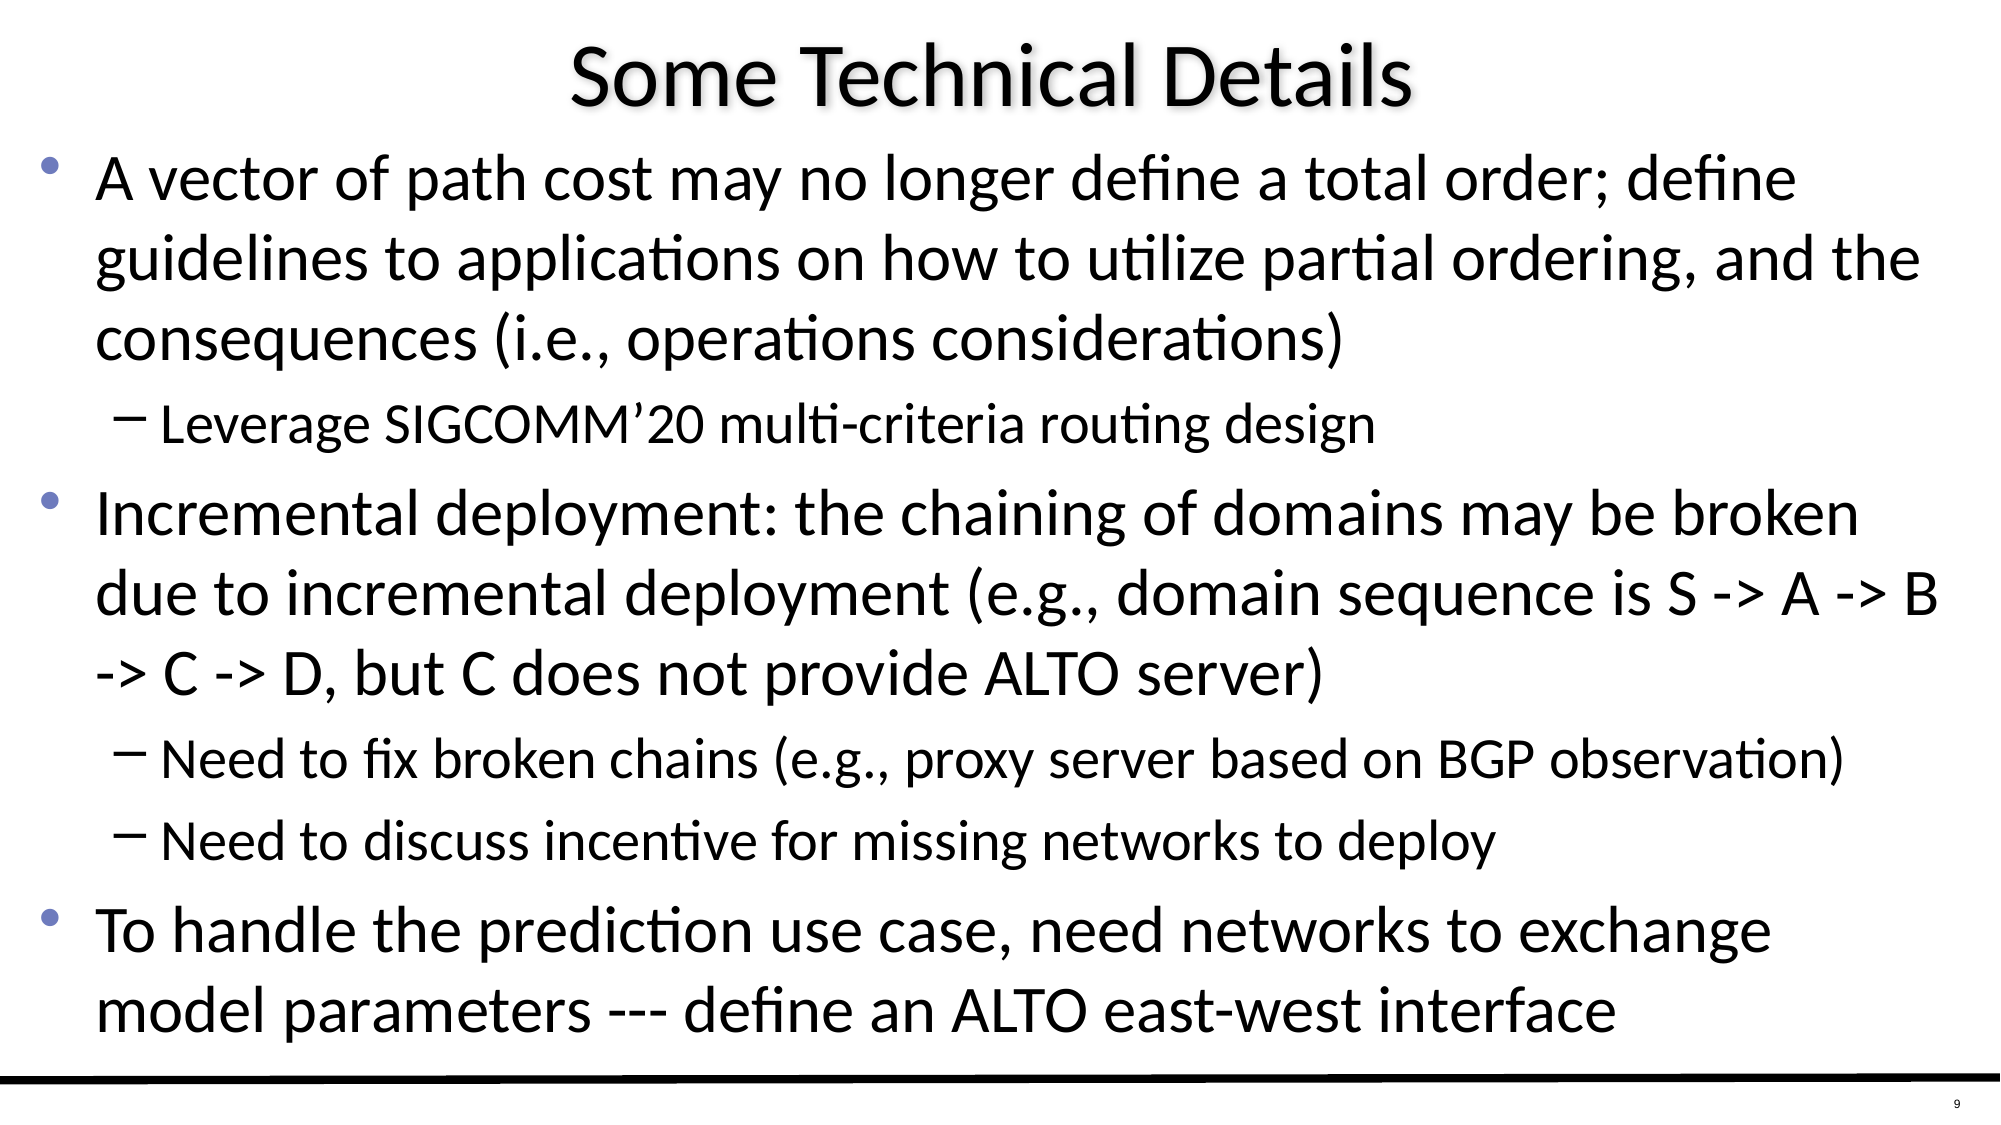

# Some Technical Details
A vector of path cost may no longer define a total order; define guidelines to applications on how to utilize partial ordering, and the consequences (i.e., operations considerations)
Leverage SIGCOMM’20 multi-criteria routing design
Incremental deployment: the chaining of domains may be broken due to incremental deployment (e.g., domain sequence is S -> A -> B -> C -> D, but C does not provide ALTO server)
Need to fix broken chains (e.g., proxy server based on BGP observation)
Need to discuss incentive for missing networks to deploy
To handle the prediction use case, need networks to exchange model parameters --- define an ALTO east-west interface